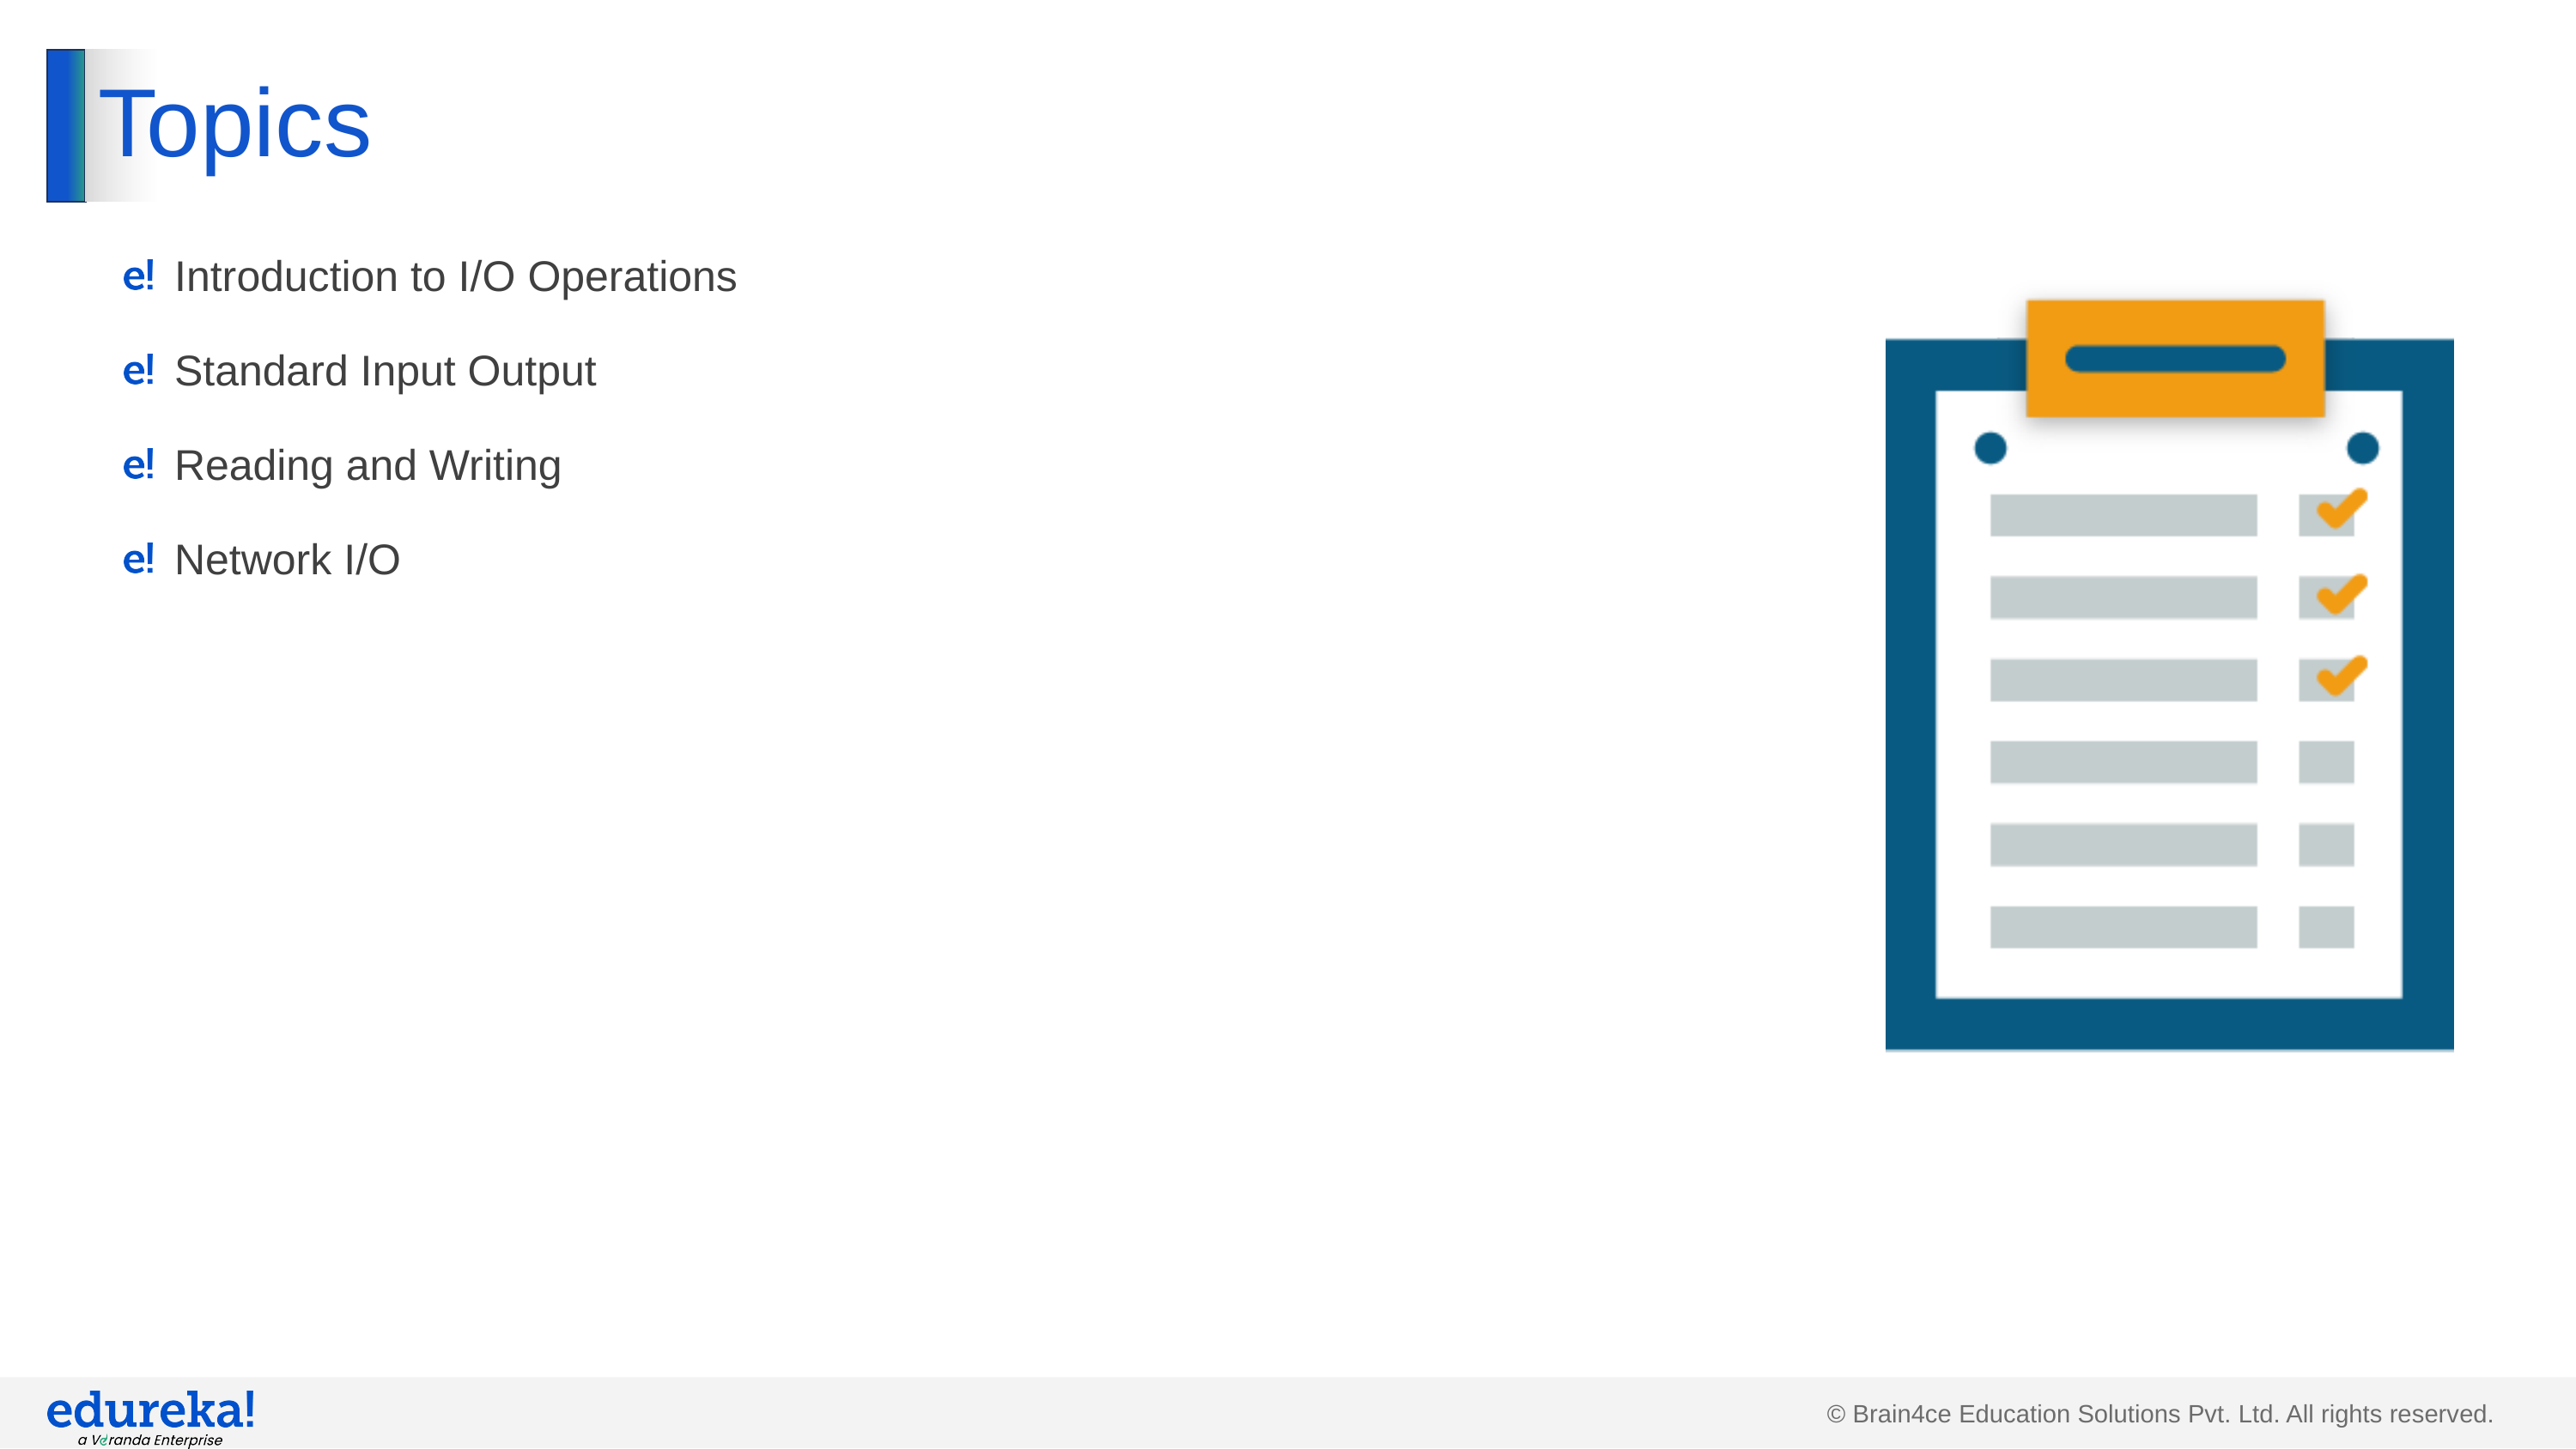

# Topics
Introduction to I/O Operations
Standard Input Output
Reading and Writing
Network I/O